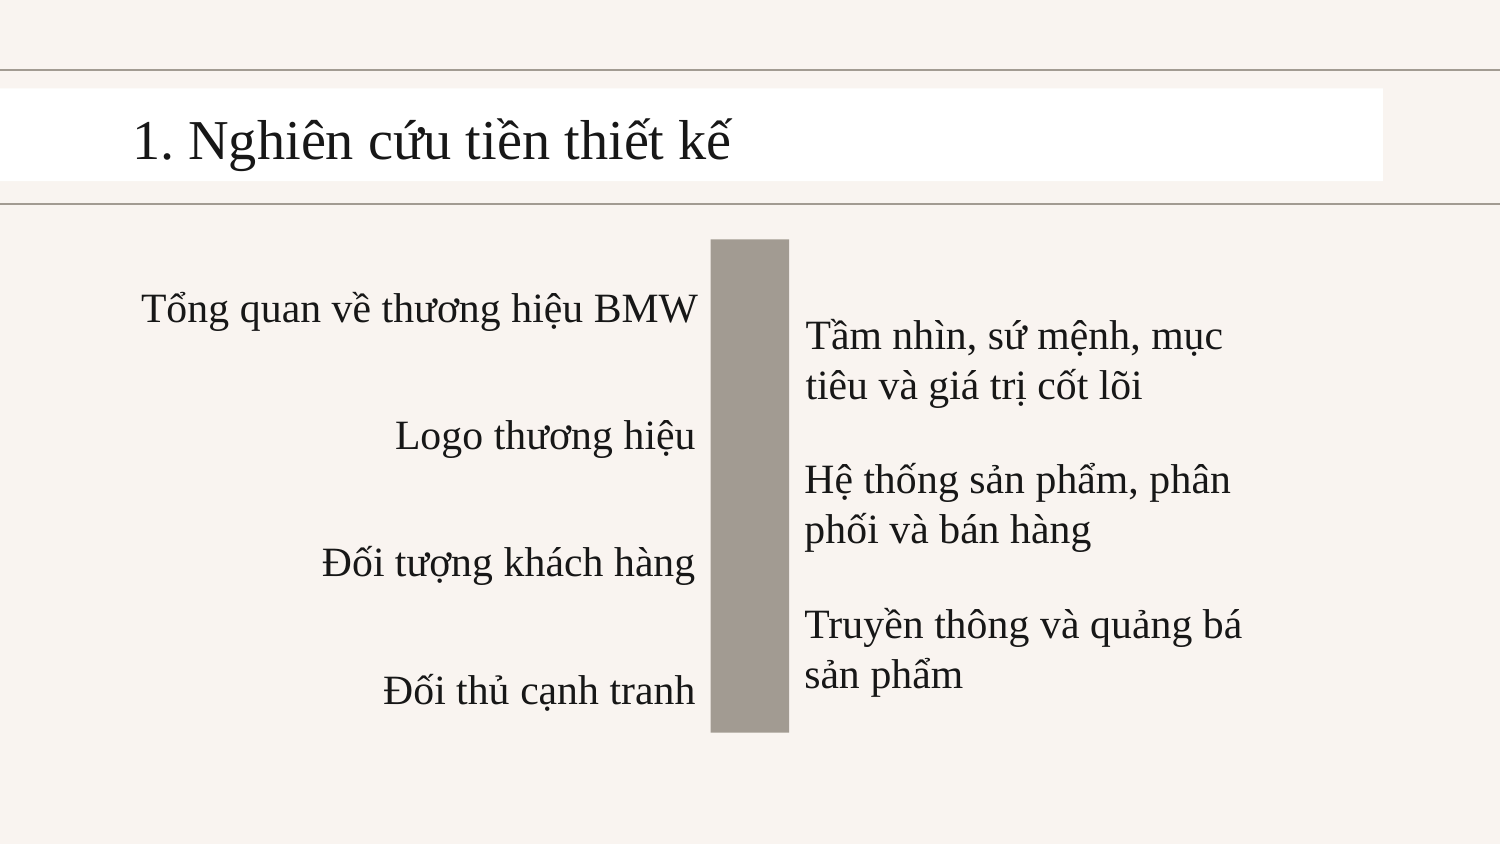

1. Nghiên cứu tiền thiết kế

# Tổng quan về thương hiệu BMW
Tầm nhìn, sứ mệnh, mục tiêu và giá trị cốt lõi
Logo thương hiệu

Hệ thống sản phẩm, phân phối và bán hàng
Đối tượng khách hàng
Truyền thông và quảng bá sản phẩm
Đối thủ cạnh tranh